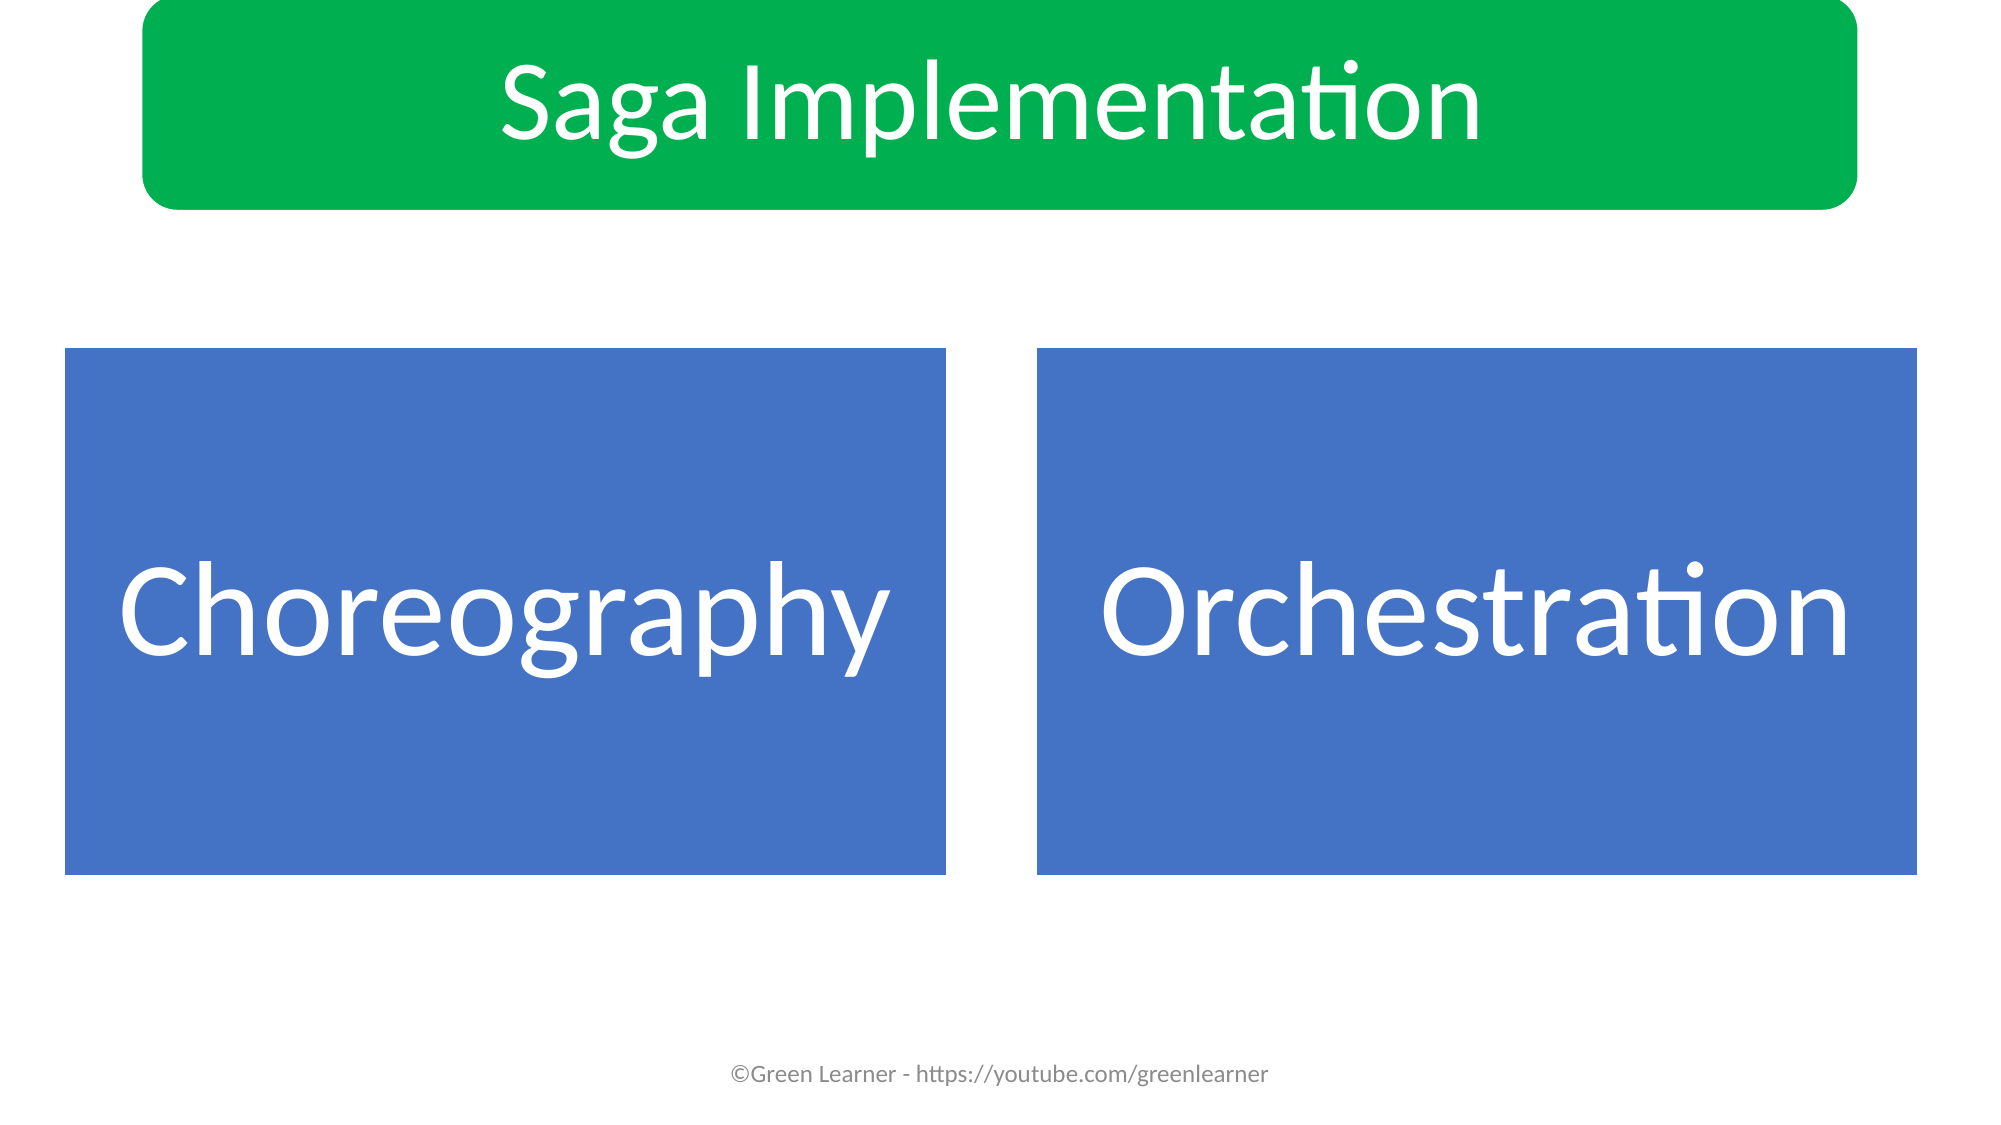

Saga Implementation
Choreography
Orchestration
©Green Learner - https://youtube.com/greenlearner